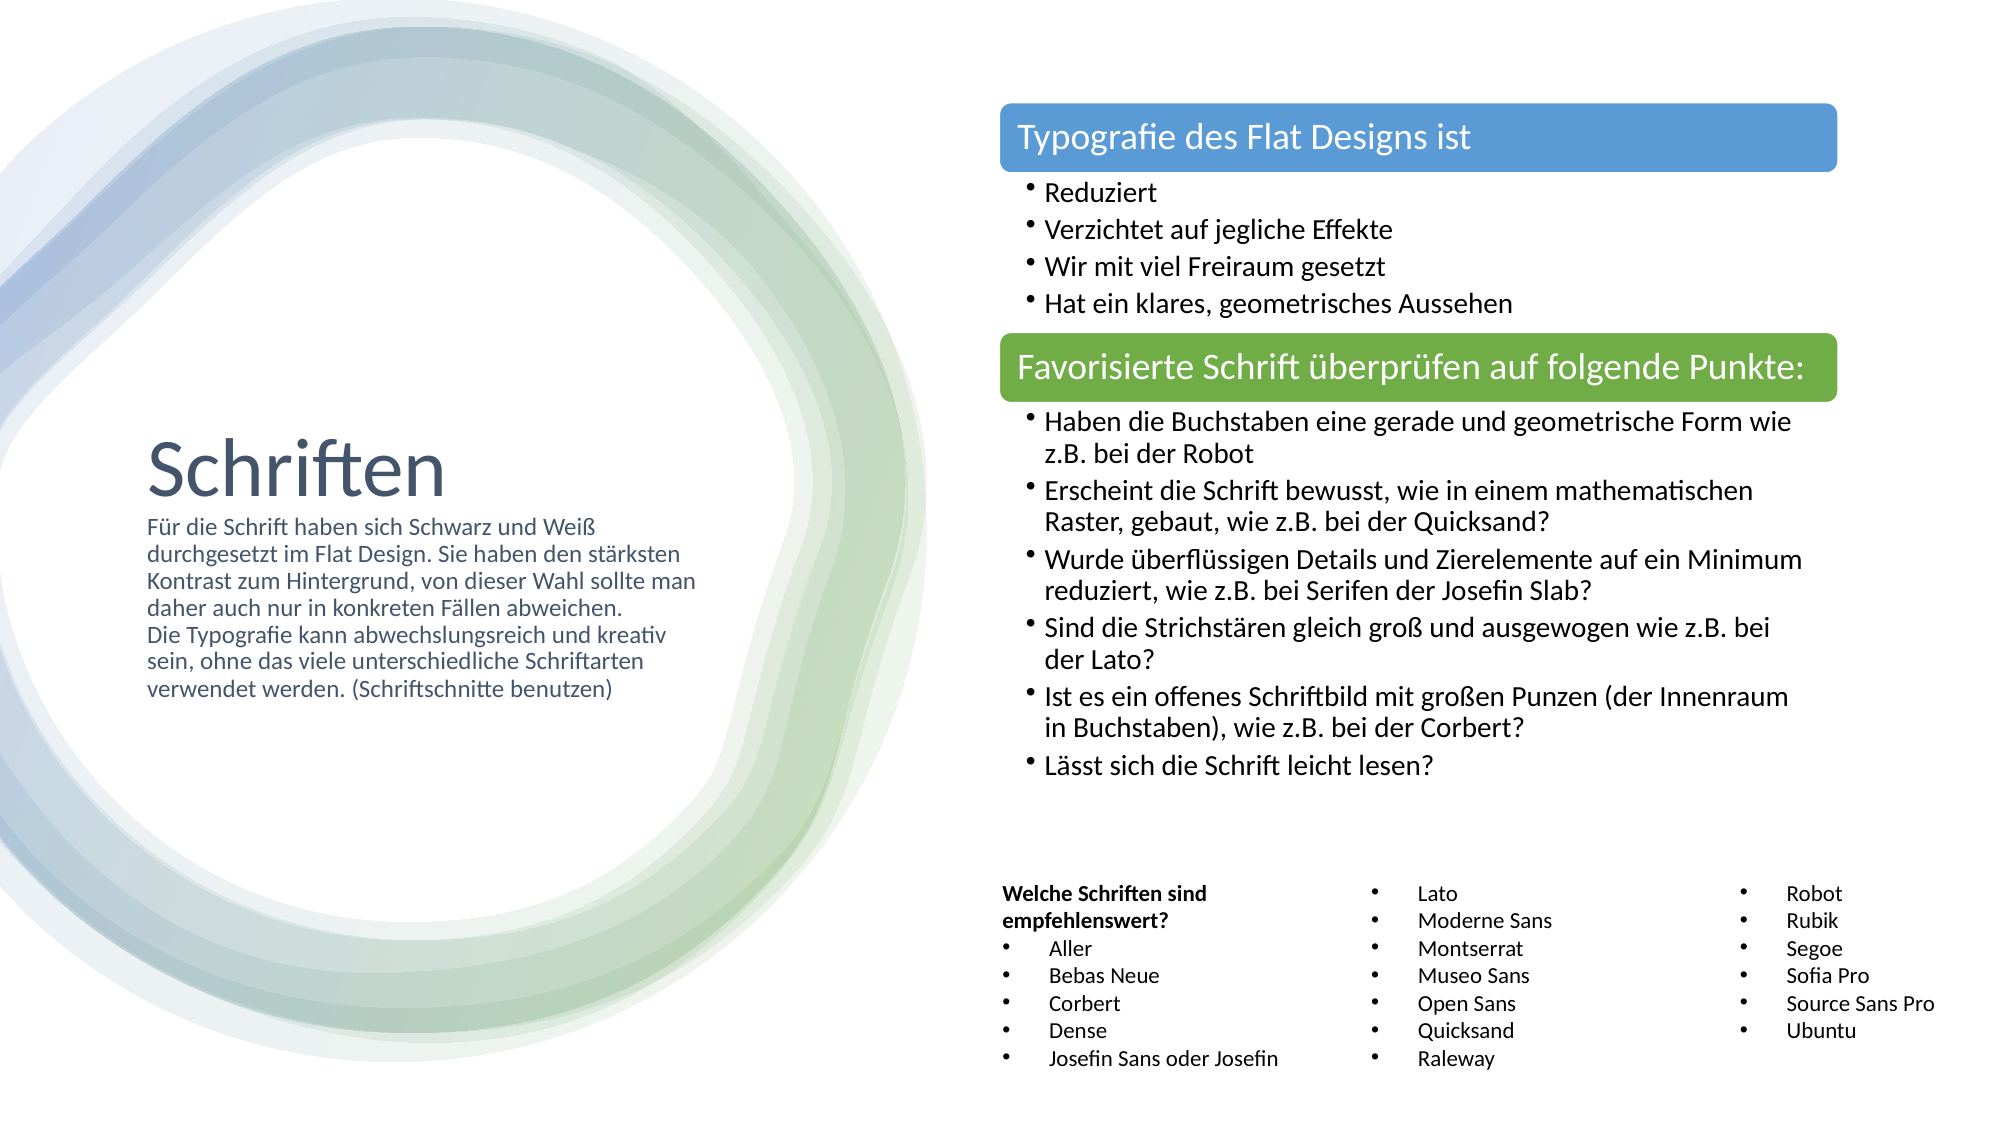

Typografie des Flat Designs ist
Reduziert
Verzichtet auf jegliche Effekte
Wir mit viel Freiraum gesetzt
Hat ein klares, geometrisches Aussehen
Favorisierte Schrift überprüfen auf folgende Punkte:
Haben die Buchstaben eine gerade und geometrische Form wie z.B. bei der Robot
Erscheint die Schrift bewusst, wie in einem mathematischen Raster, gebaut, wie z.B. bei der Quicksand?
Wurde überflüssigen Details und Zierelemente auf ein Minimum reduziert, wie z.B. bei Serifen der Josefin Slab?
Sind die Strichstären gleich groß und ausgewogen wie z.B. bei der Lato?
Ist es ein offenes Schriftbild mit großen Punzen (der Innenraum in Buchstaben), wie z.B. bei der Corbert?
Lässt sich die Schrift leicht lesen?
# Schriften Für die Schrift haben sich Schwarz und Weiß durchgesetzt im Flat Design. Sie haben den stärksten Kontrast zum Hintergrund, von dieser Wahl sollte man daher auch nur in konkreten Fällen abweichen. Die Typografie kann abwechslungsreich und kreativ sein, ohne das viele unterschiedliche Schriftarten verwendet werden. (Schriftschnitte benutzen)
Welche Schriften sind empfehlenswert?
Aller
Bebas Neue
Corbert
Dense
Josefin Sans oder Josefin
Lato
Moderne Sans
Montserrat
Museo Sans
Open Sans
Quicksand
Raleway
Robot
Rubik
Segoe
Sofia Pro
Source Sans Pro
Ubuntu